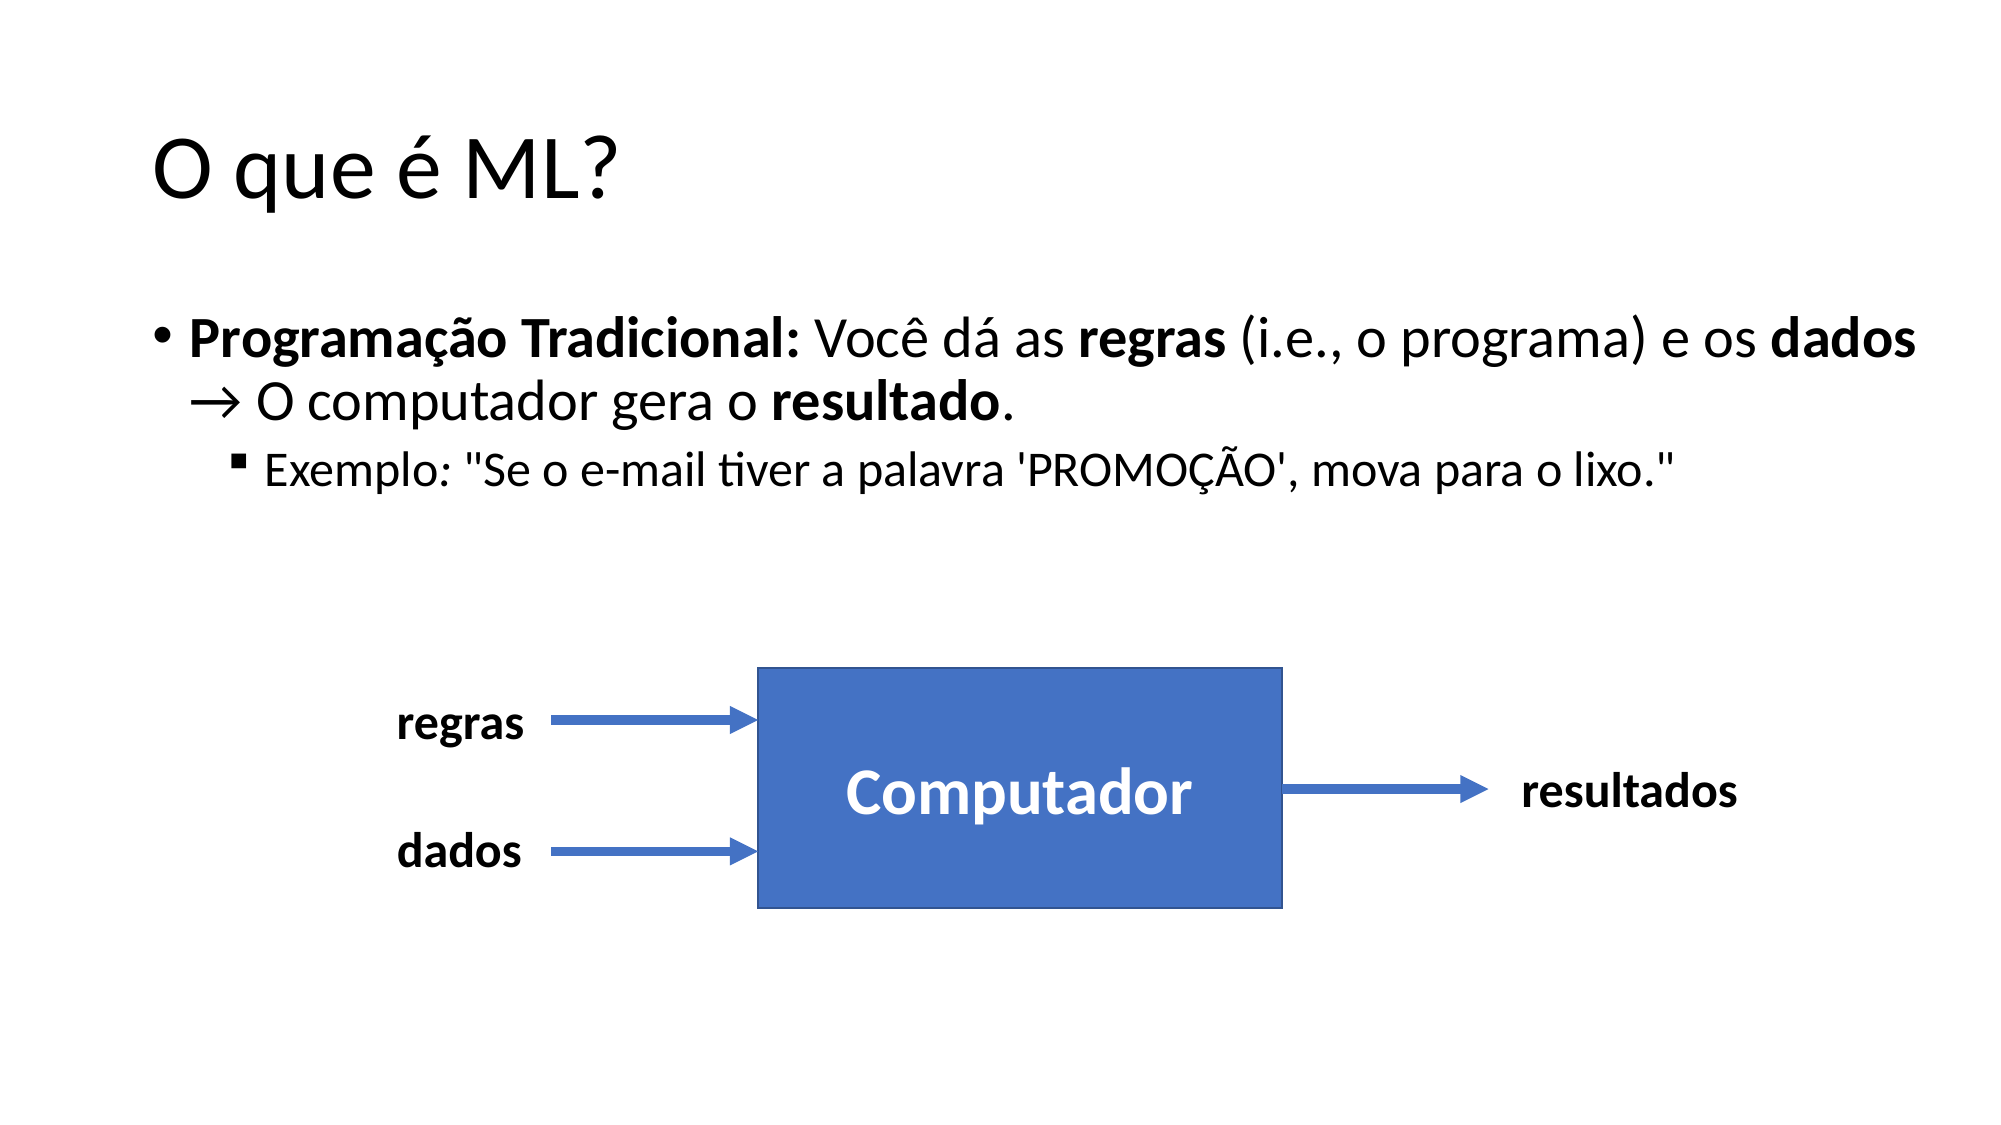

# O que é ML?
Programação Tradicional: Você dá as regras (i.e., o programa) e os dados → O computador gera o resultado.
Exemplo: "Se o e-mail tiver a palavra 'PROMOÇÃO', mova para o lixo."
Computador
regras
resultados
dados